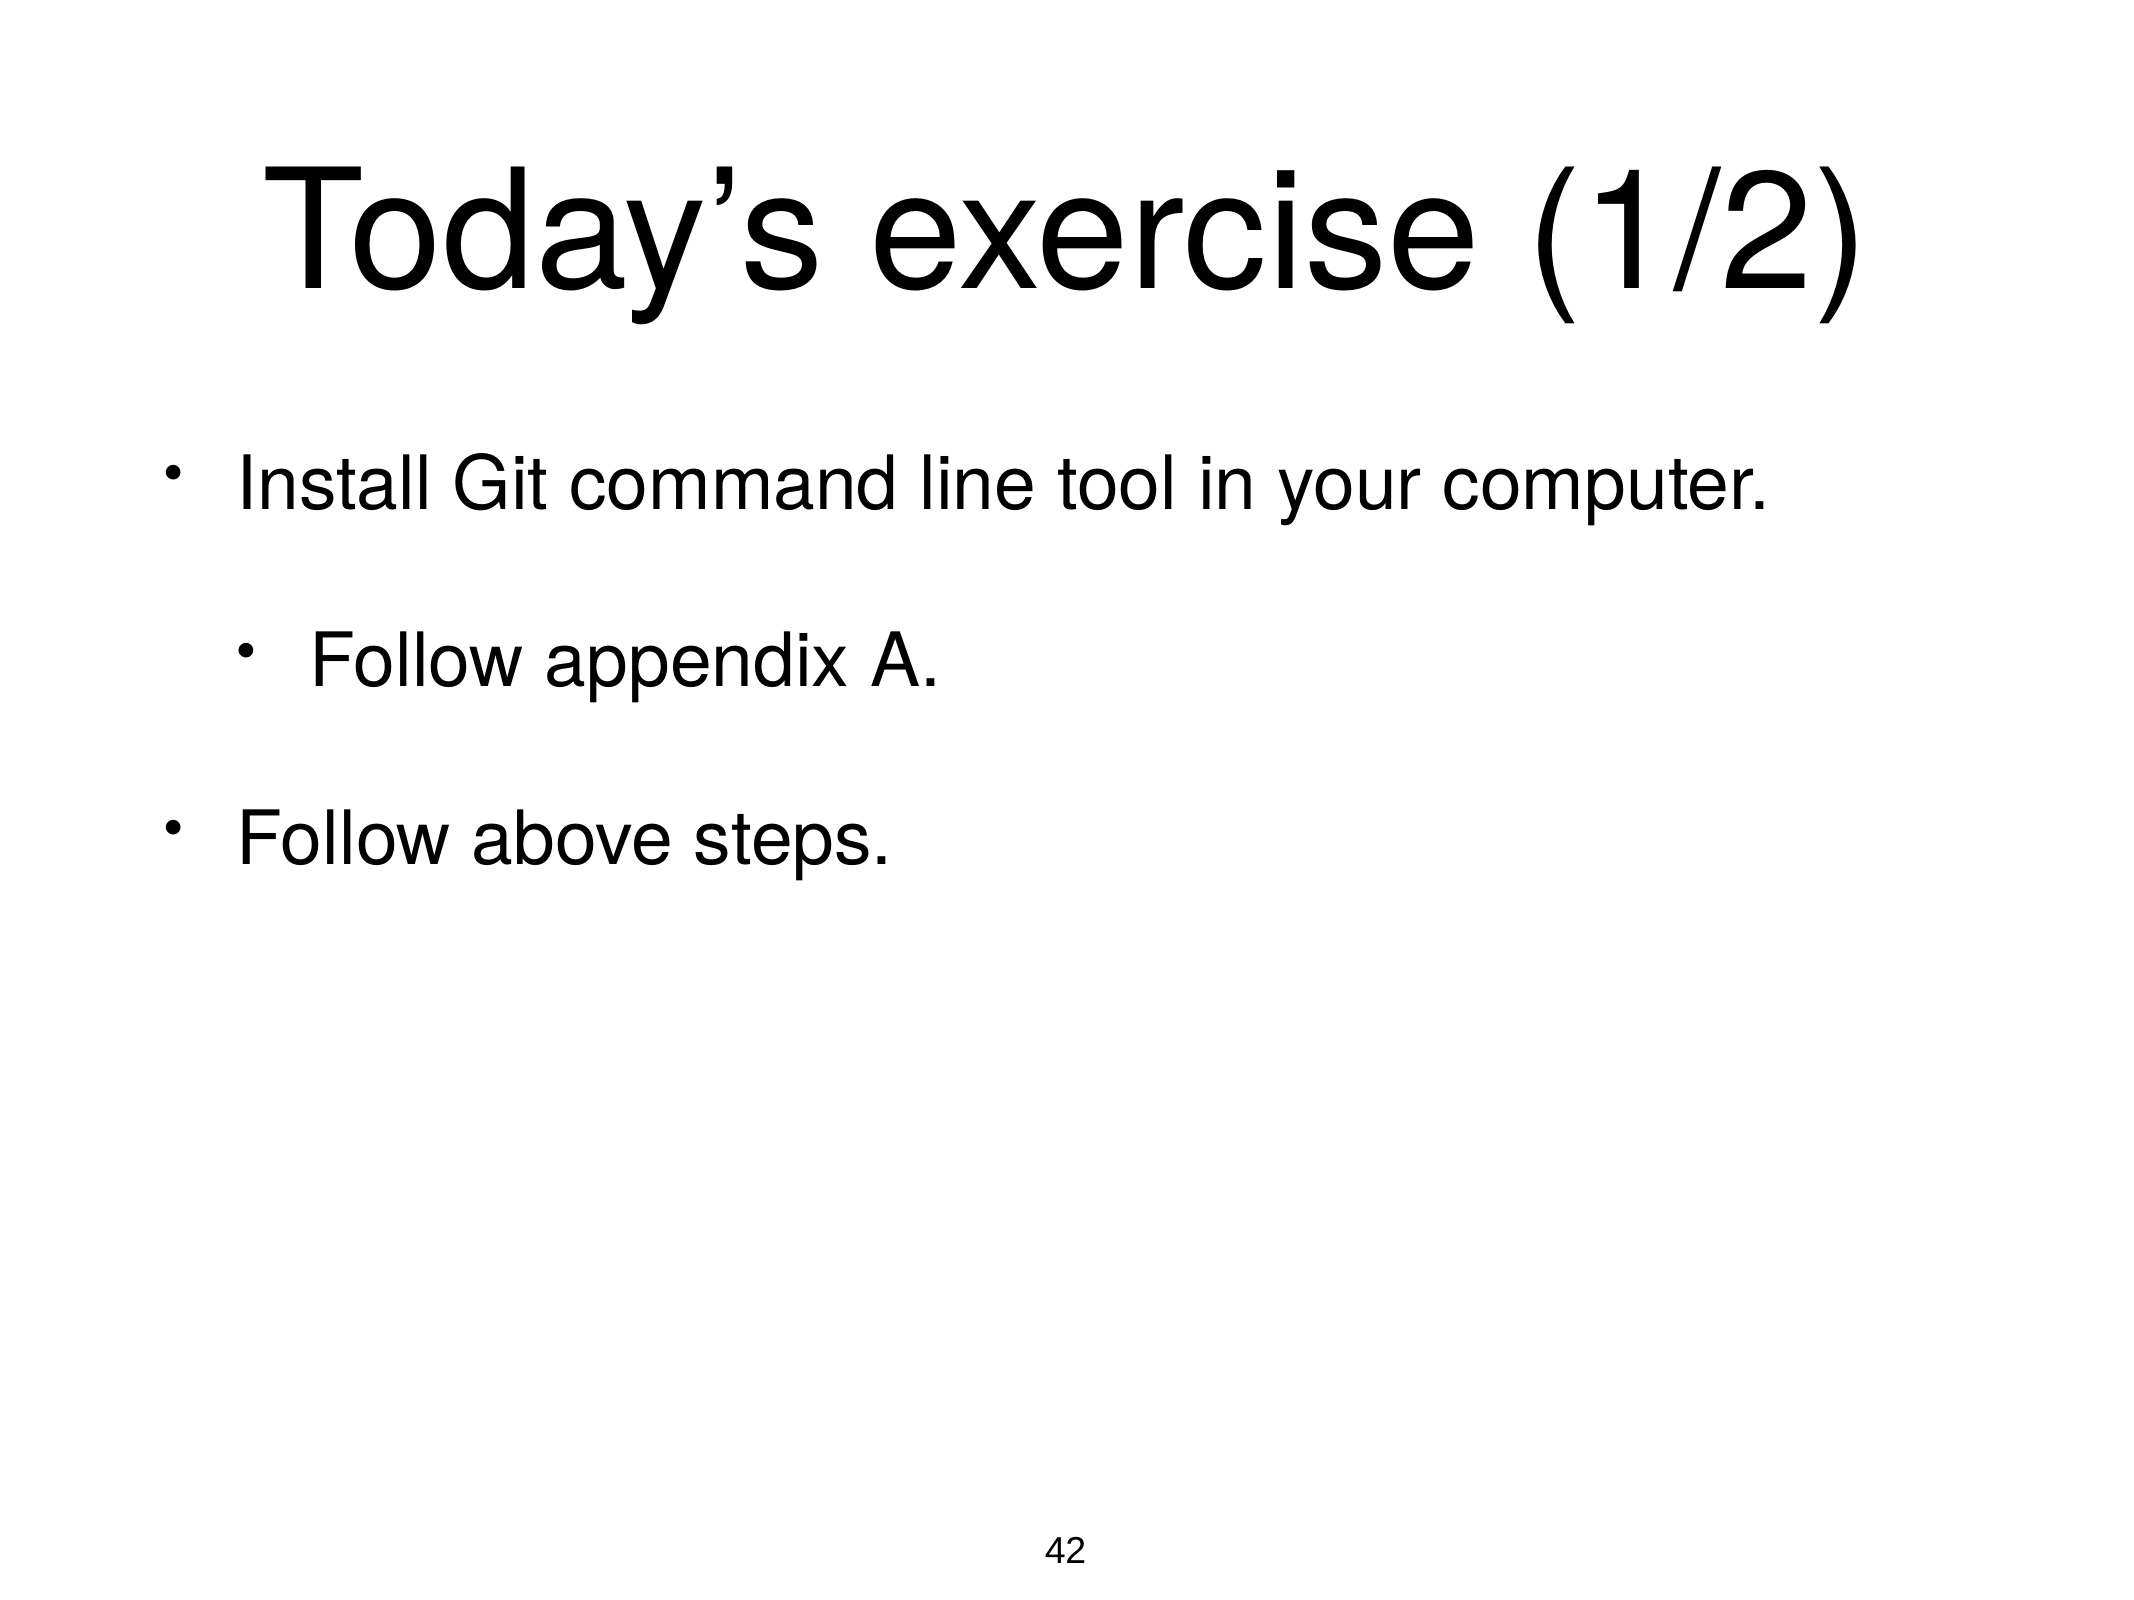

Today’s exercise (1/2)
Install Git command line tool in your computer.
Follow appendix A.
Follow above steps.
42